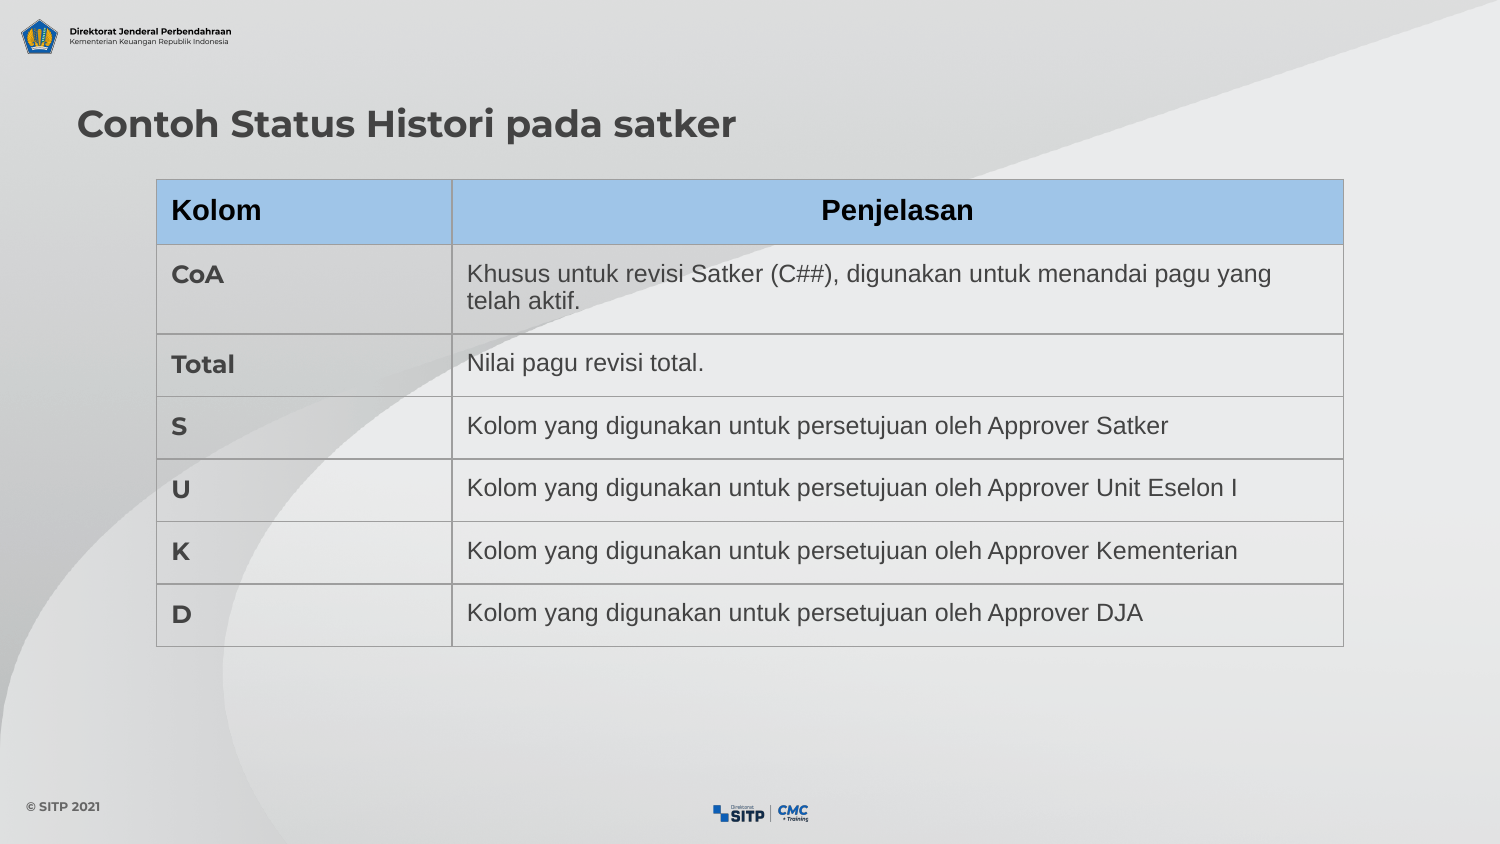

Contoh Status Histori pada satker
| Kolom | Penjelasan |
| --- | --- |
| CoA | Khusus untuk revisi Satker (C##), digunakan untuk menandai pagu yang telah aktif. |
| Total | Nilai pagu revisi total. |
| S | Kolom yang digunakan untuk persetujuan oleh Approver Satker |
| U | Kolom yang digunakan untuk persetujuan oleh Approver Unit Eselon I |
| K | Kolom yang digunakan untuk persetujuan oleh Approver Kementerian |
| D | Kolom yang digunakan untuk persetujuan oleh Approver DJA |